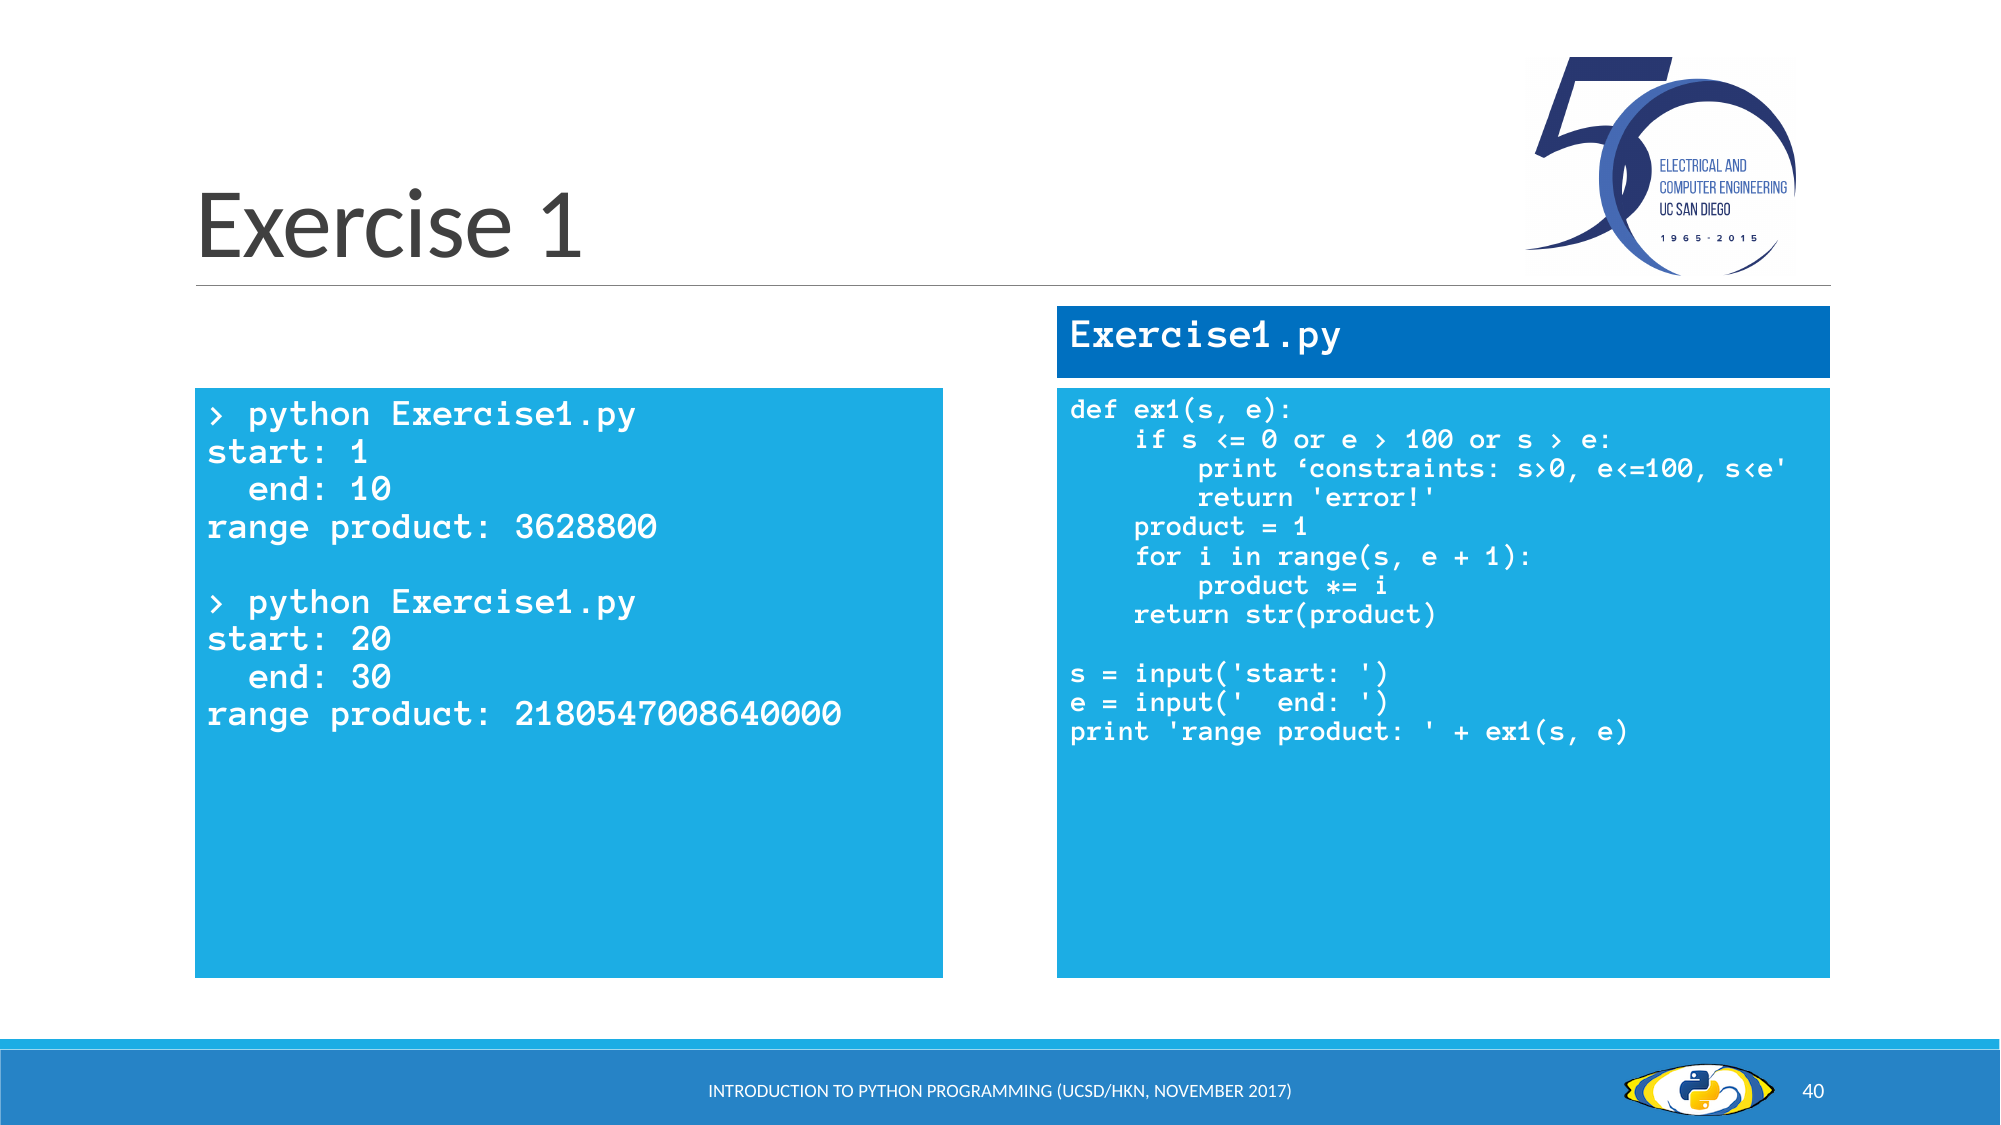

# Exercise 1
| Exercise1.py |
| --- |
| > python Exercise1.py start: 1 end: 10 range product: 3628800 > python Exercise1.py start: 20 end: 30 range product: 2180547008640000 |
| --- |
| def ex1(s, e): if s <= 0 or e > 100 or s > e: print ‘constraints: s>0, e<=100, s<e' return 'error!' product = 1 for i in range(s, e + 1): product \*= i return str(product) s = input('start: ') e = input(' end: ') print 'range product: ' + ex1(s, e) |
| --- |
Introduction to Python Programming (UCSD/HKN, November 2017)
40